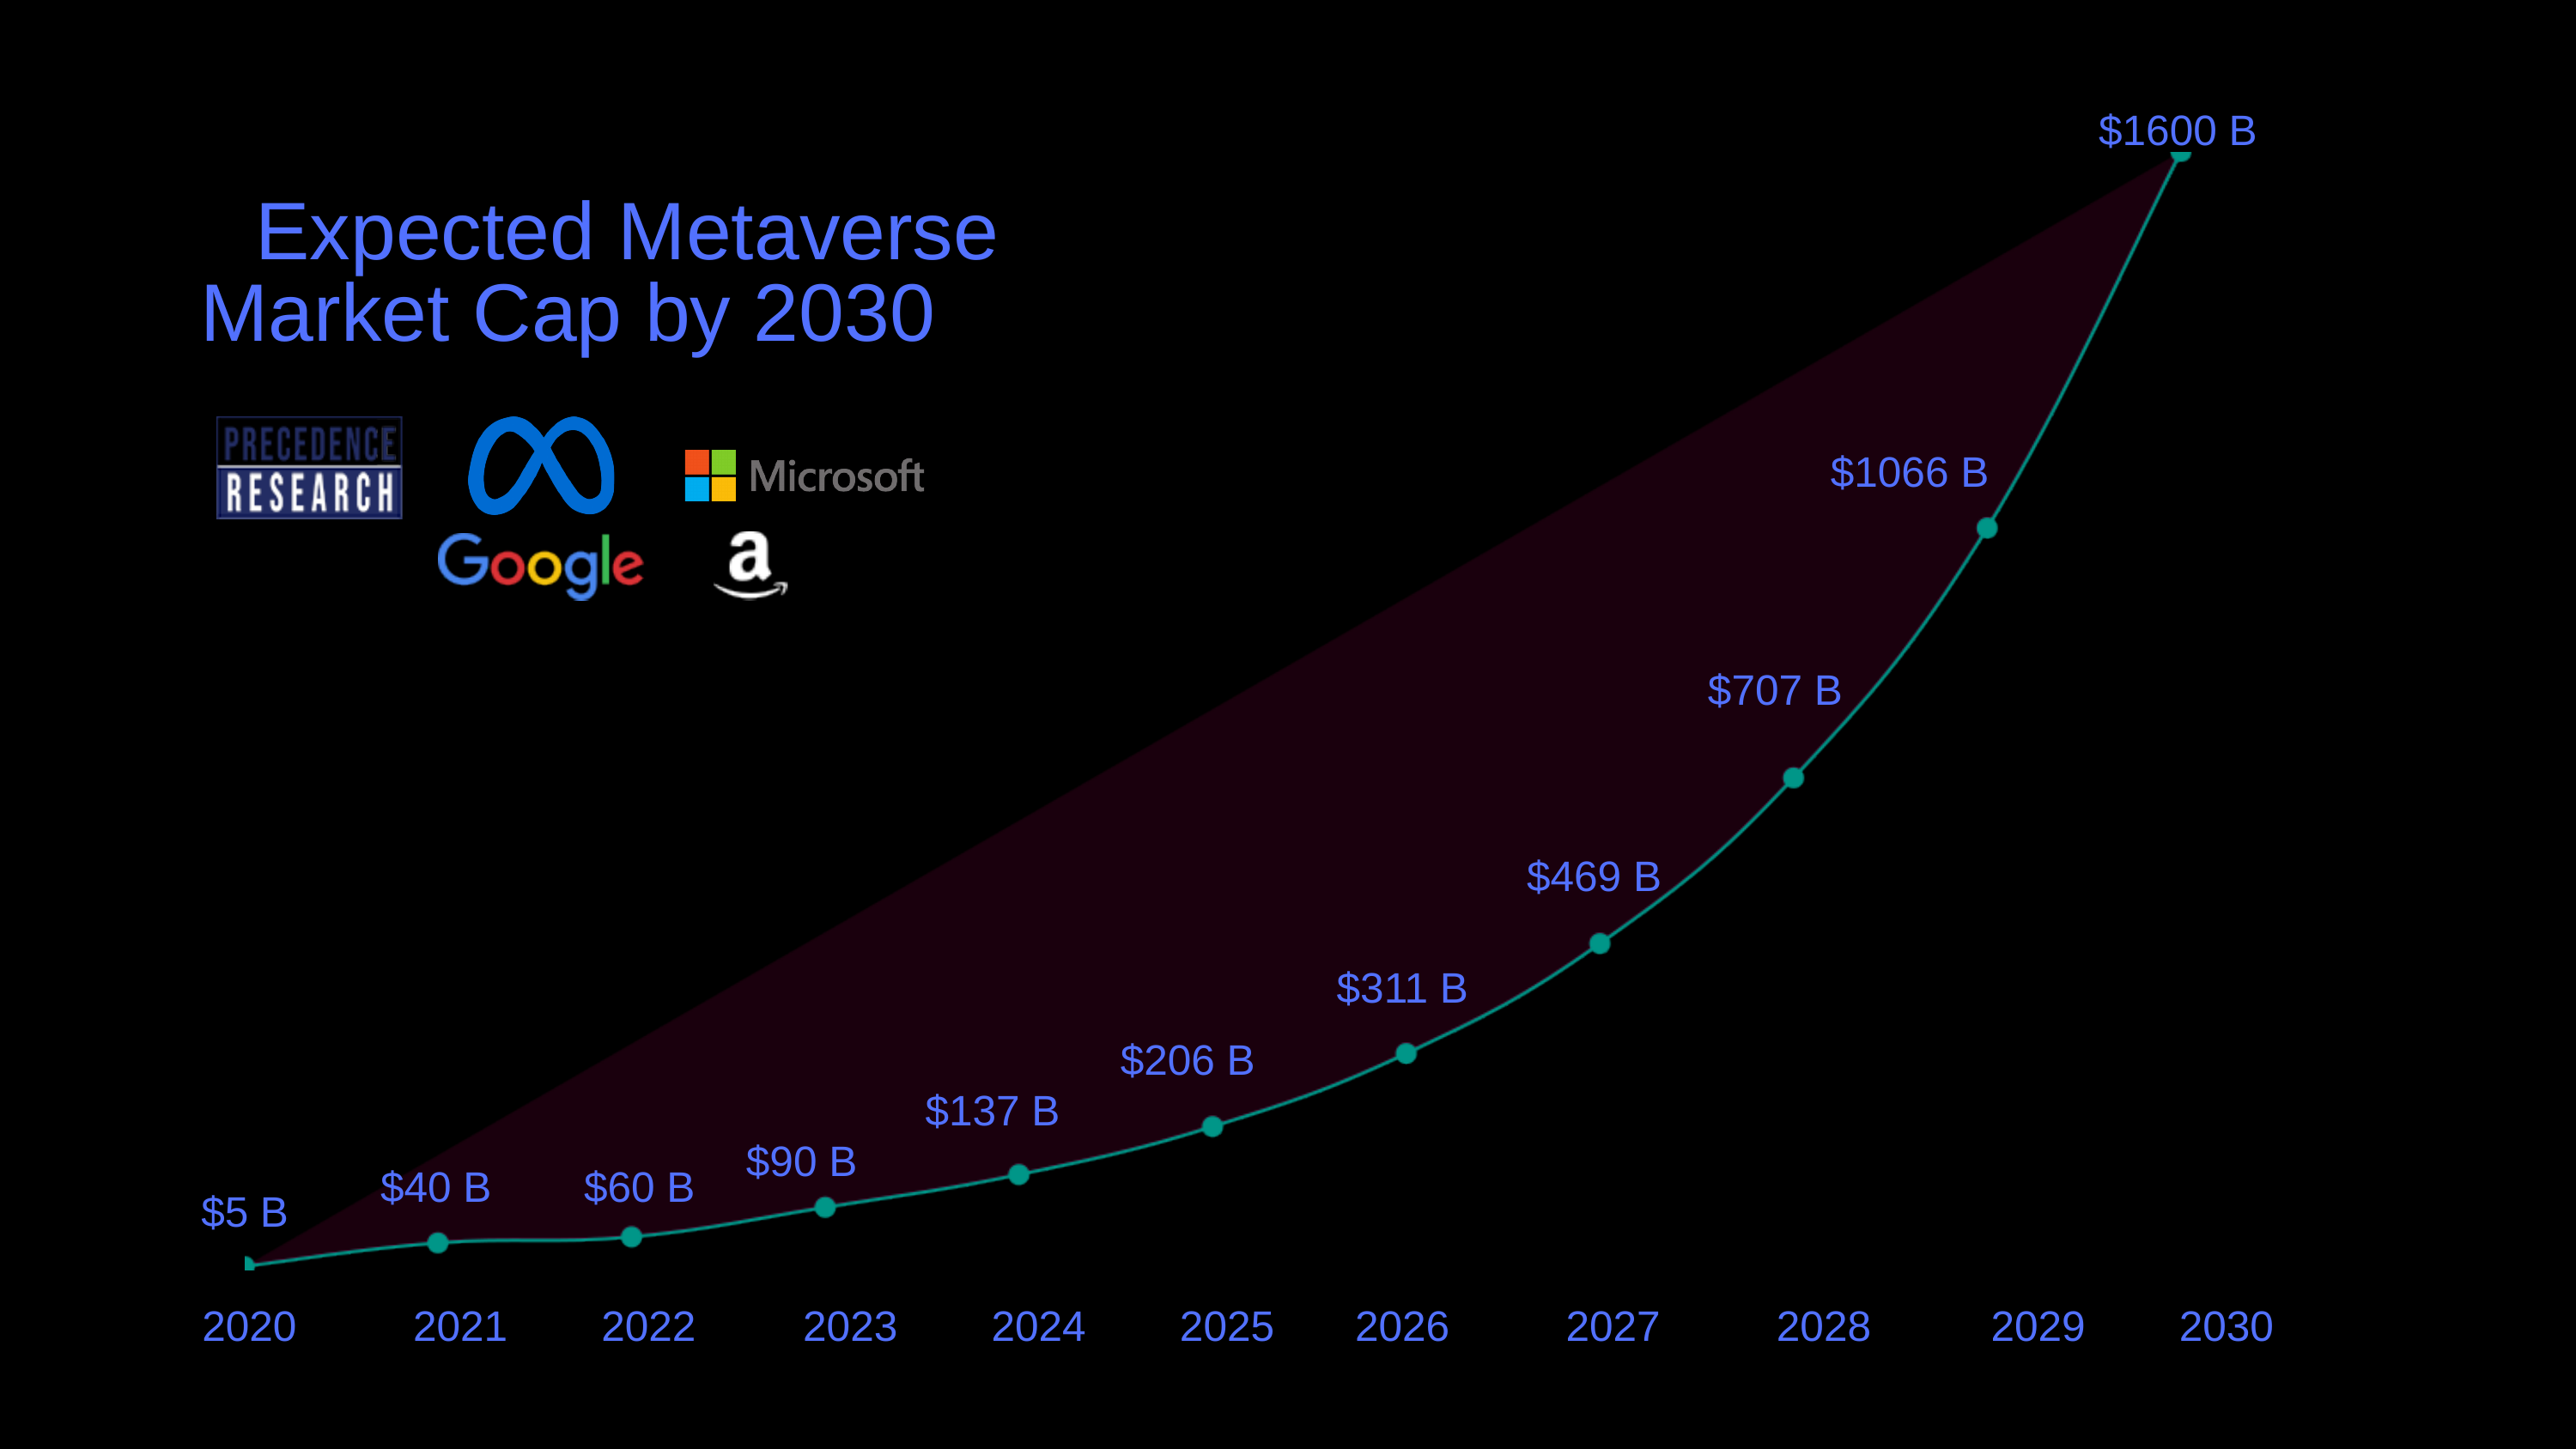

$1600 B

Expected Metaverse
Market Cap by 2030

$1066 B

$707 B
$469 B
$311 B
$206 B
$137 B
$90 B
$40 B
$60 B
$5 B
2020
2021
2022
2023
2024
2025
2026
2027
2028
2029
2030